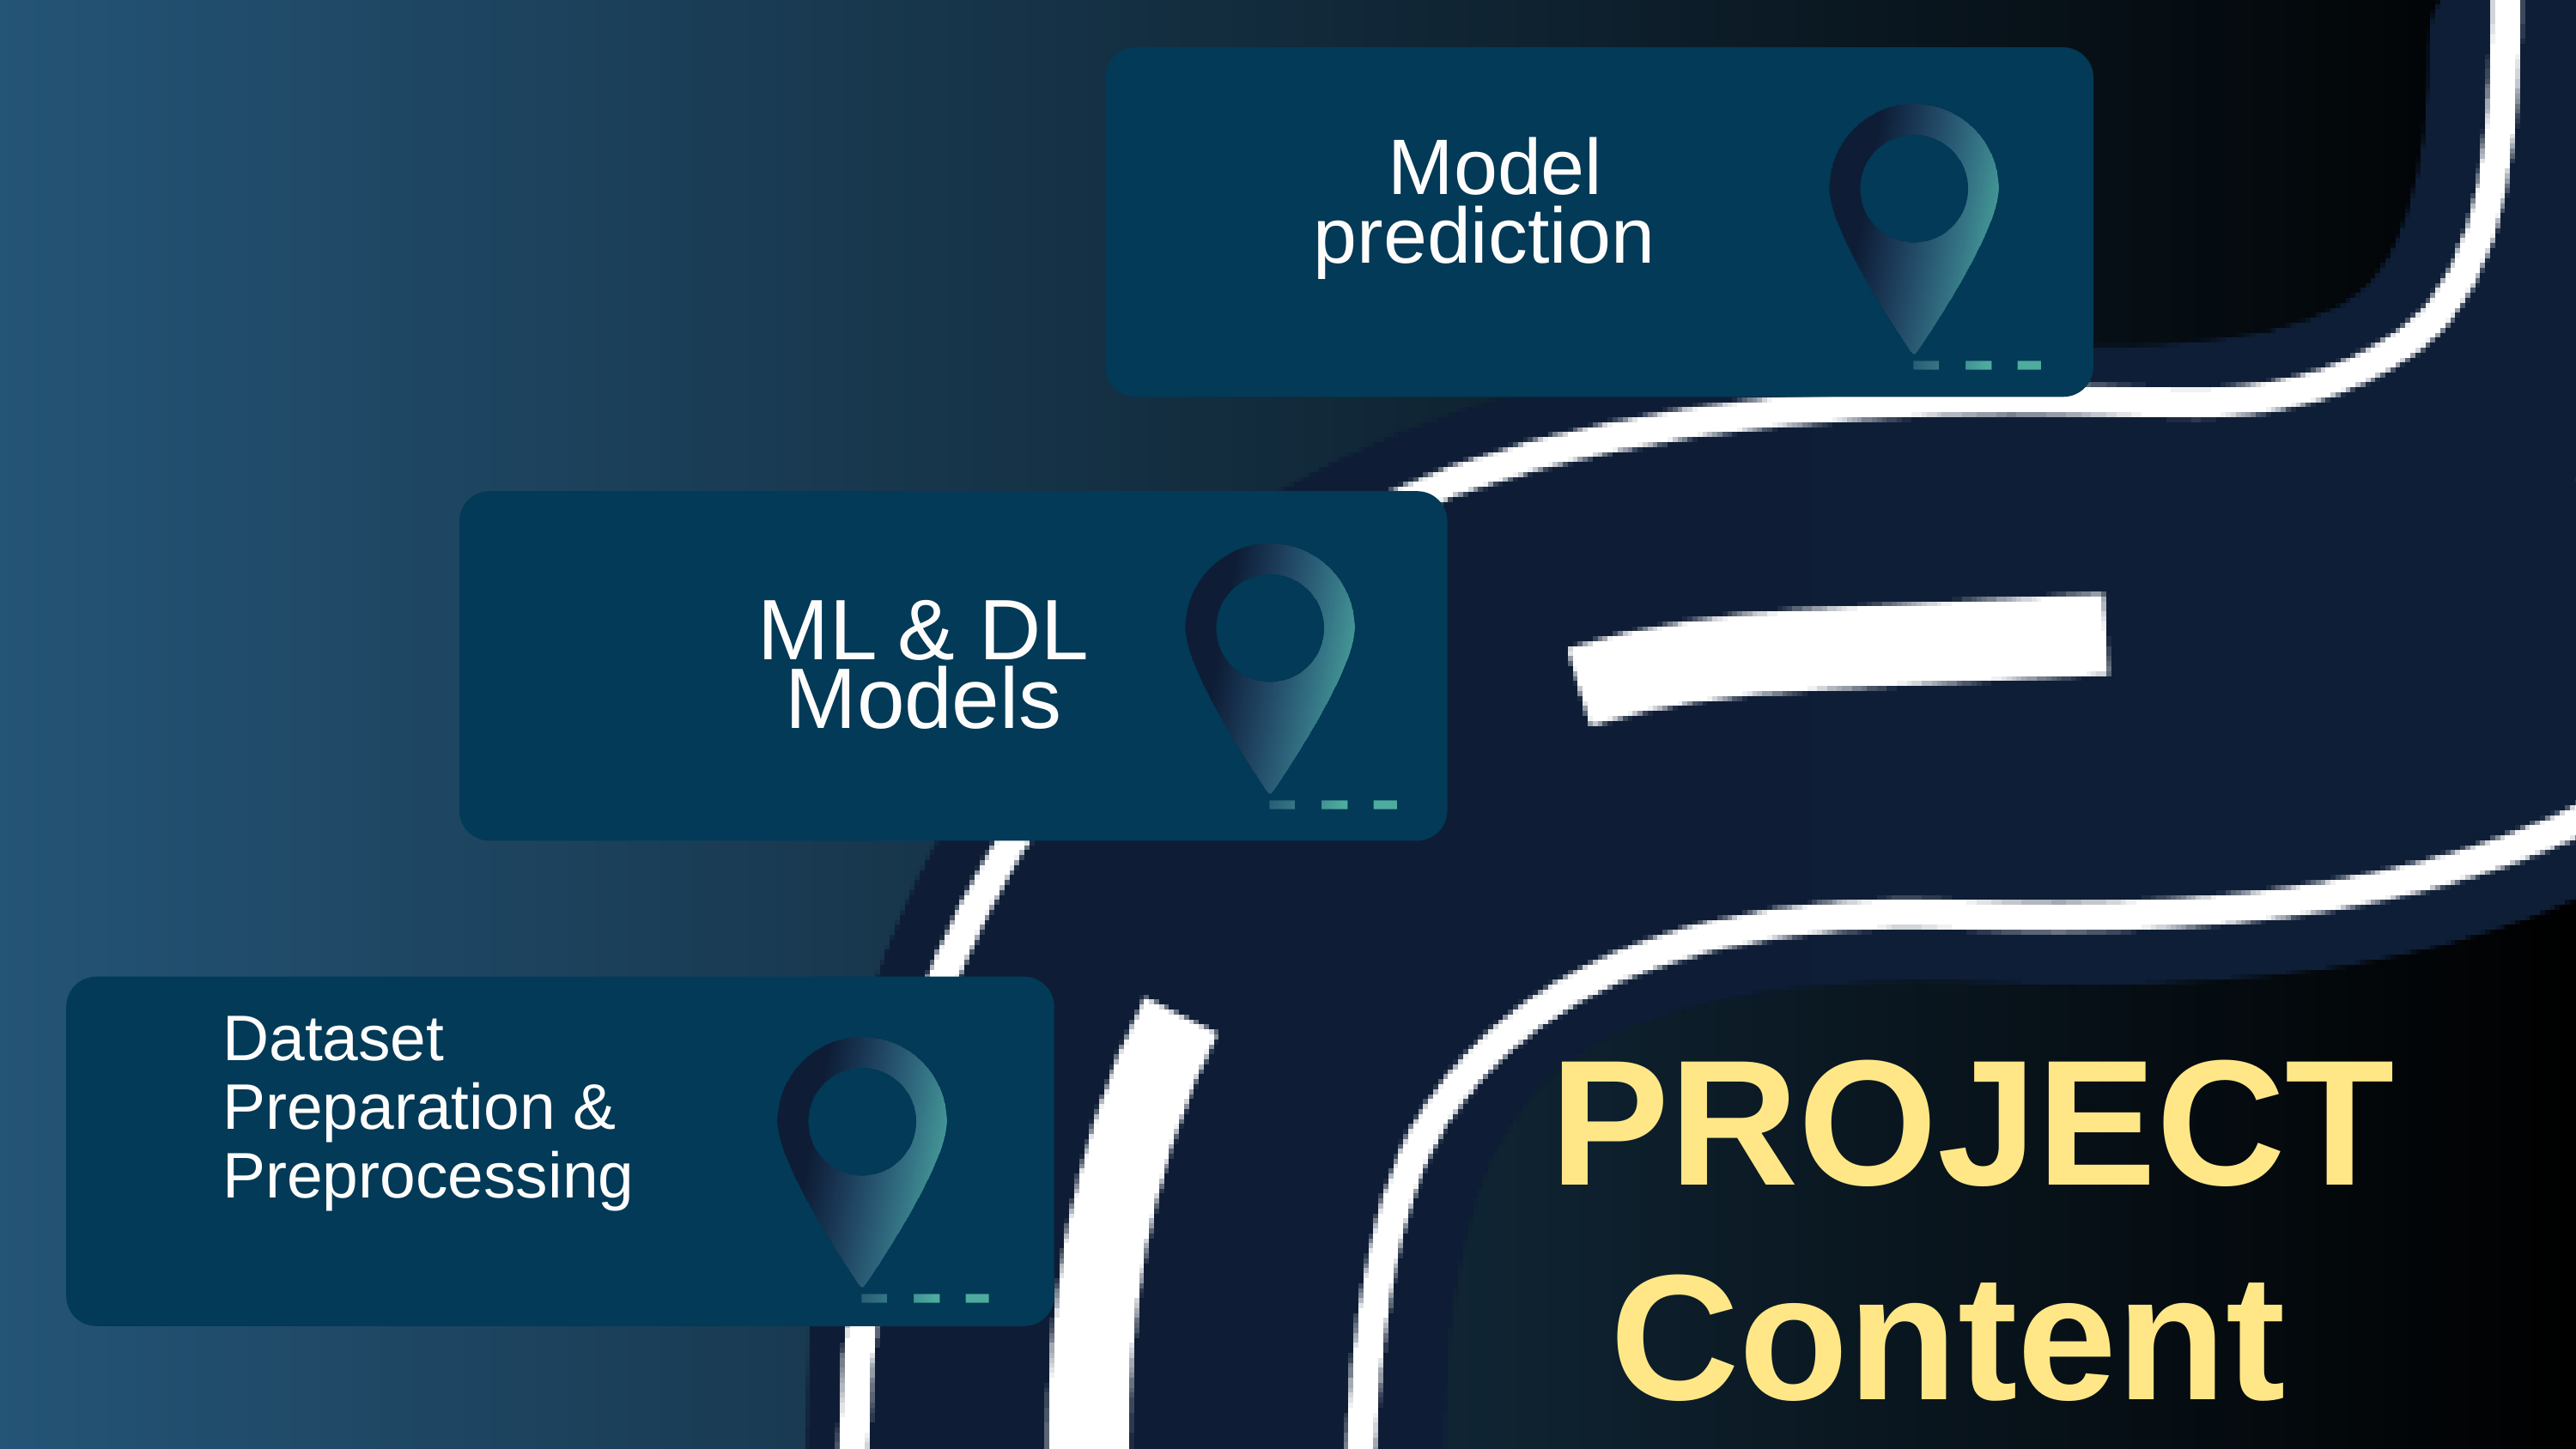

Model prediction

ML & DL Models

Dataset Preparation &  Preprocessing
PROJECT Content